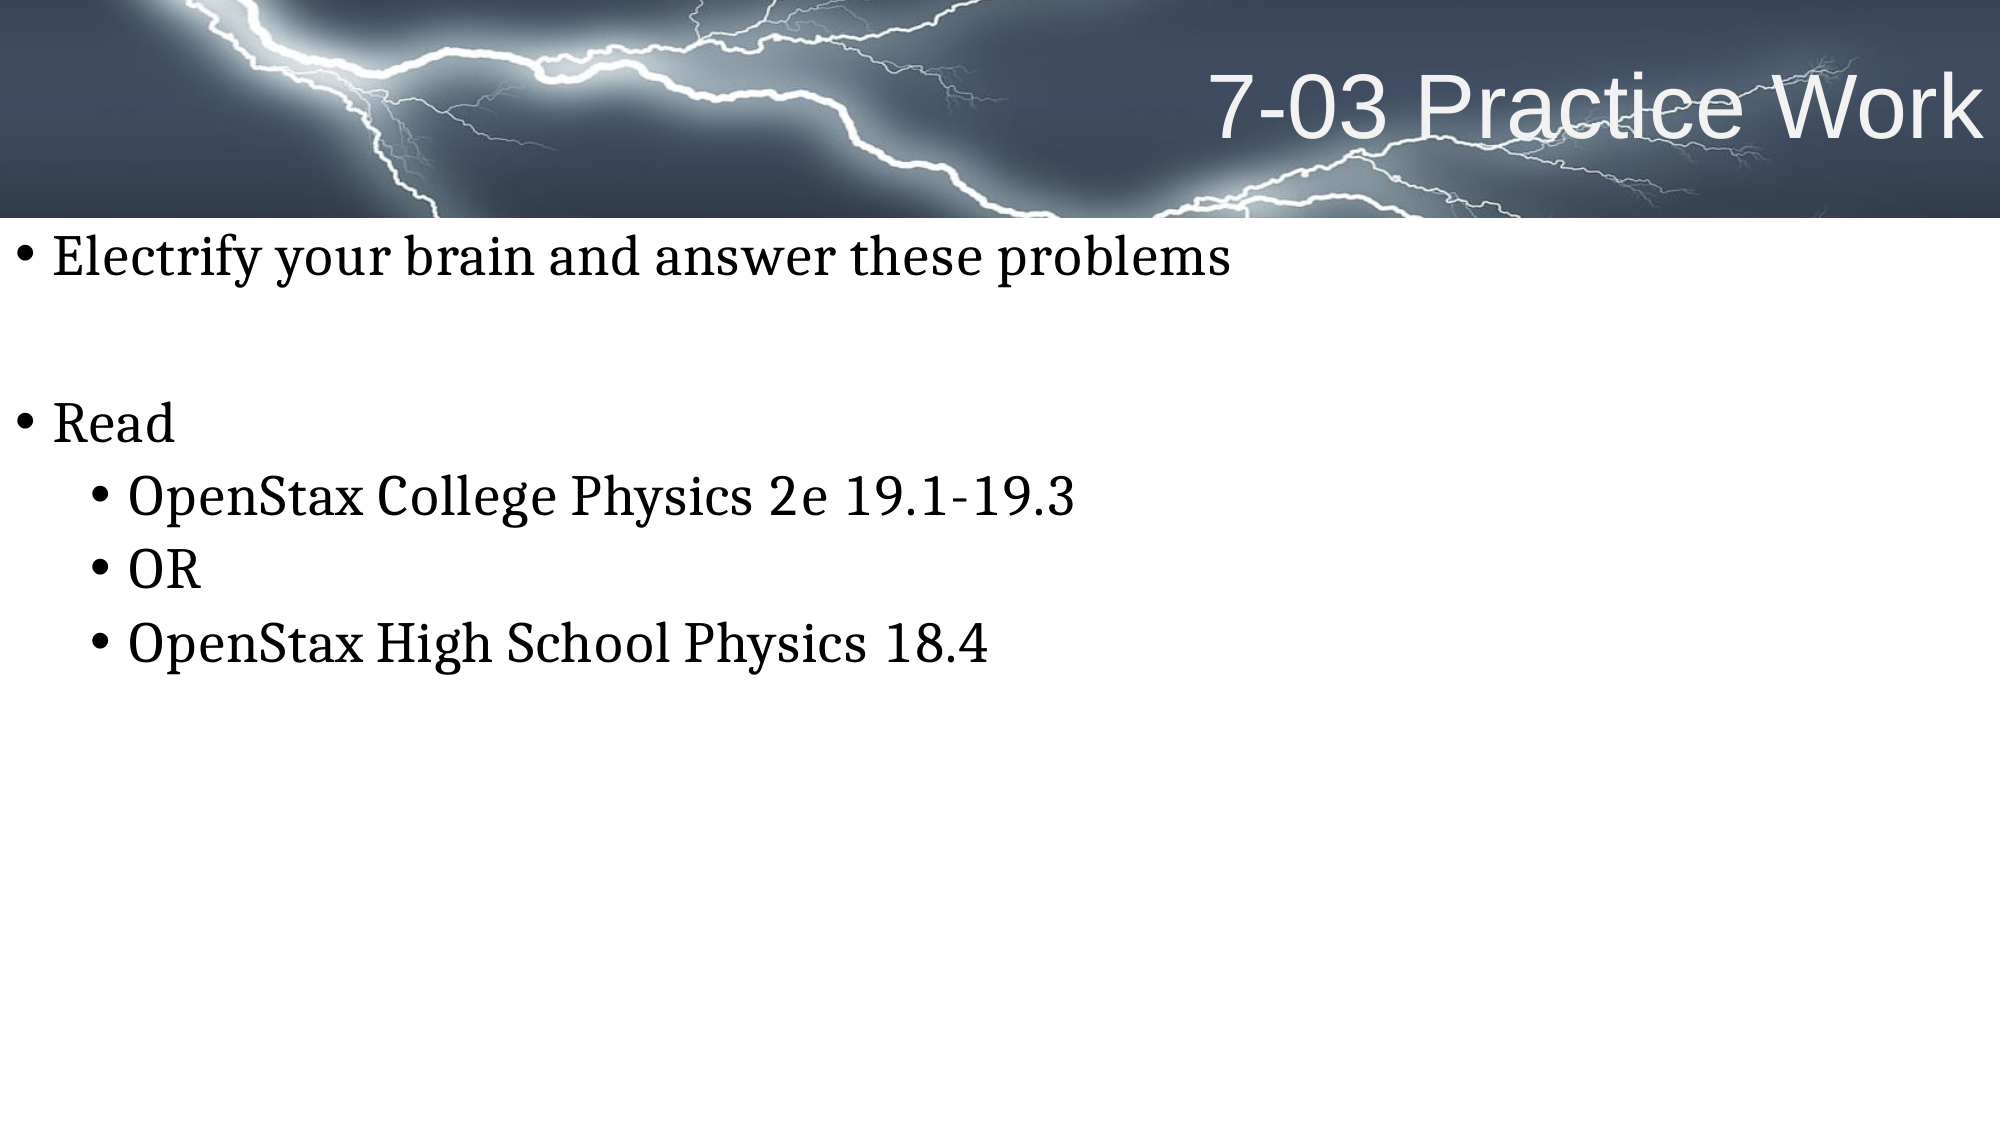

# 7-03 Practice Work
Electrify your brain and answer these problems

Read
OpenStax College Physics 2e 19.1-19.3
OR
OpenStax High School Physics 18.4